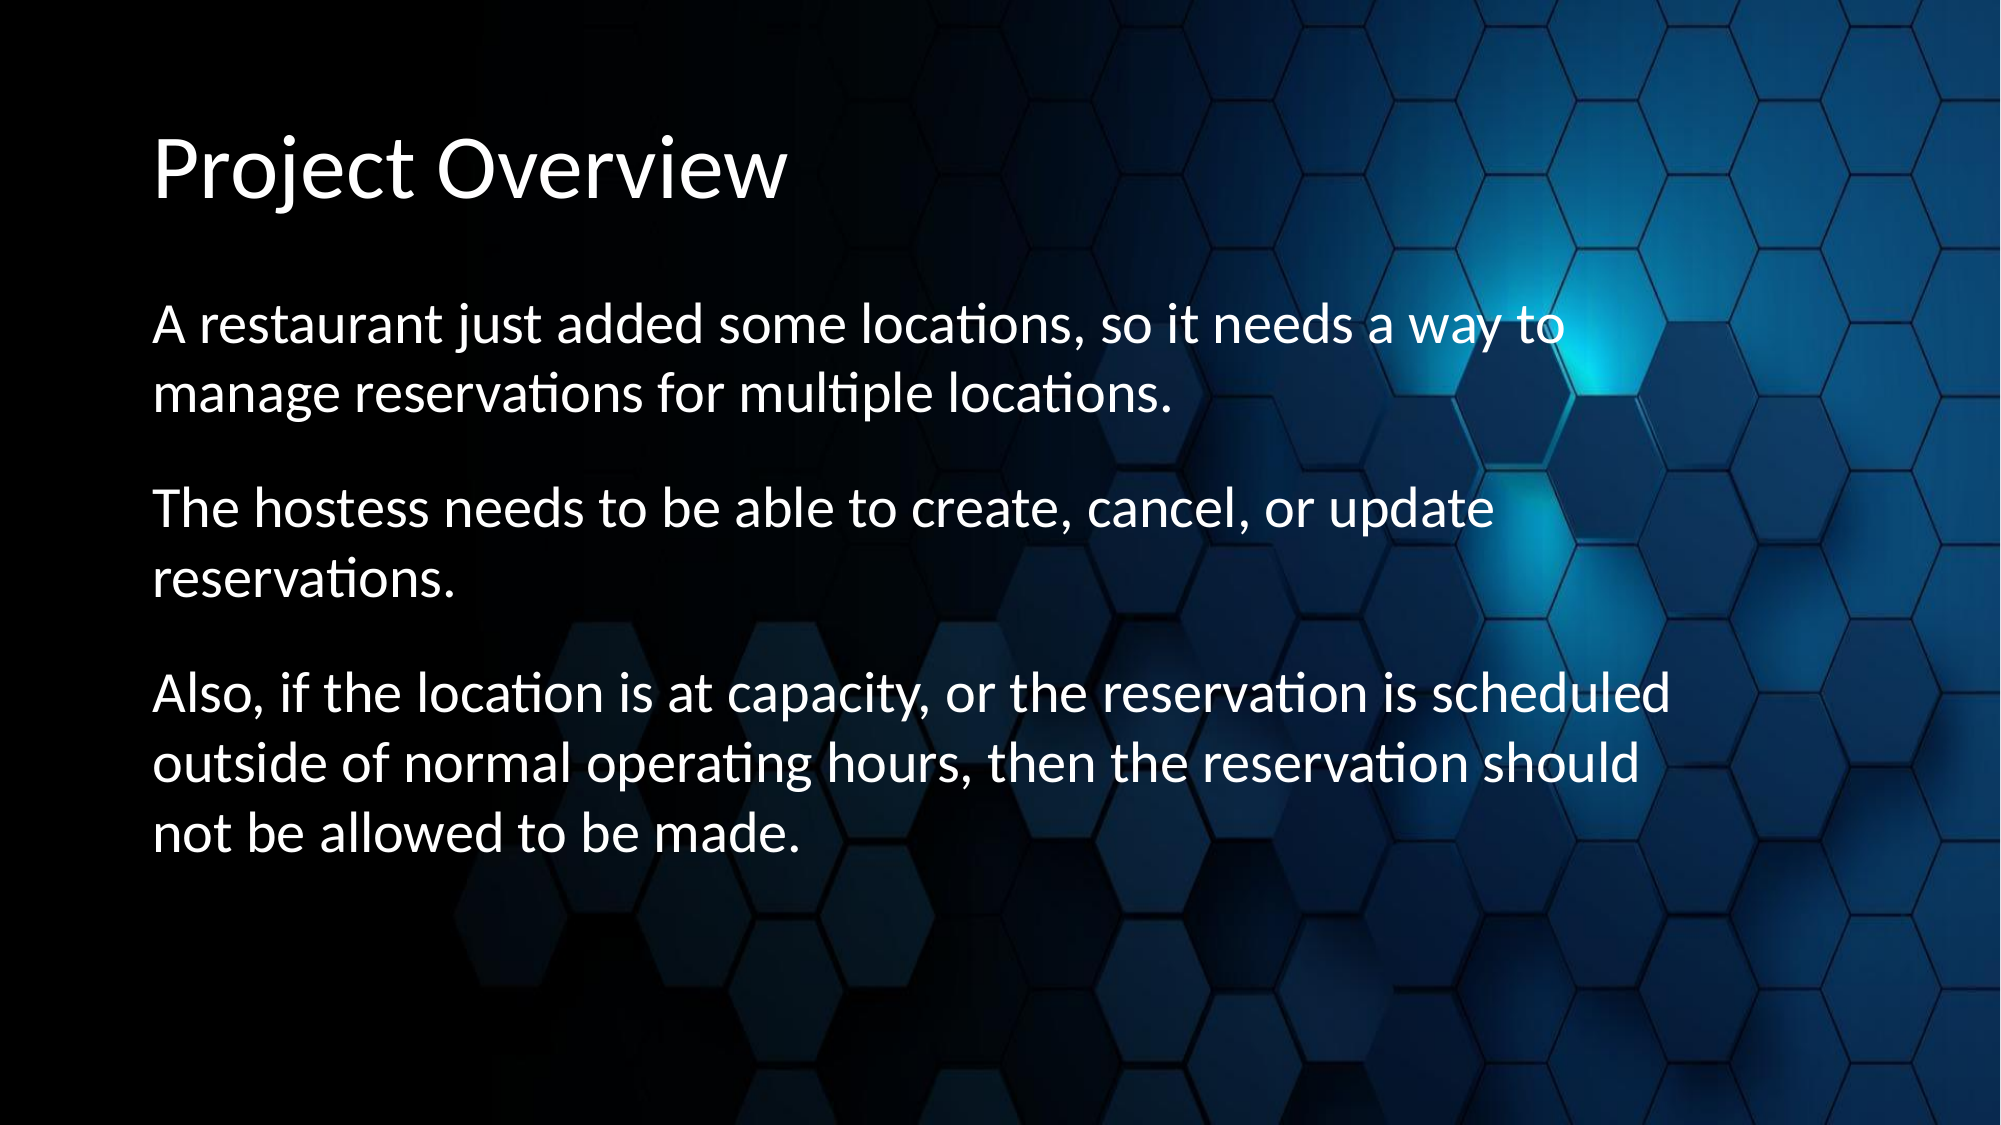

# Project Overview
A restaurant just added some locations, so it needs a way to manage reservations for multiple locations.

The hostess needs to be able to create, cancel, or update reservations.

Also, if the location is at capacity, or the reservation is scheduled outside of normal operating hours, then the reservation should not be allowed to be made.